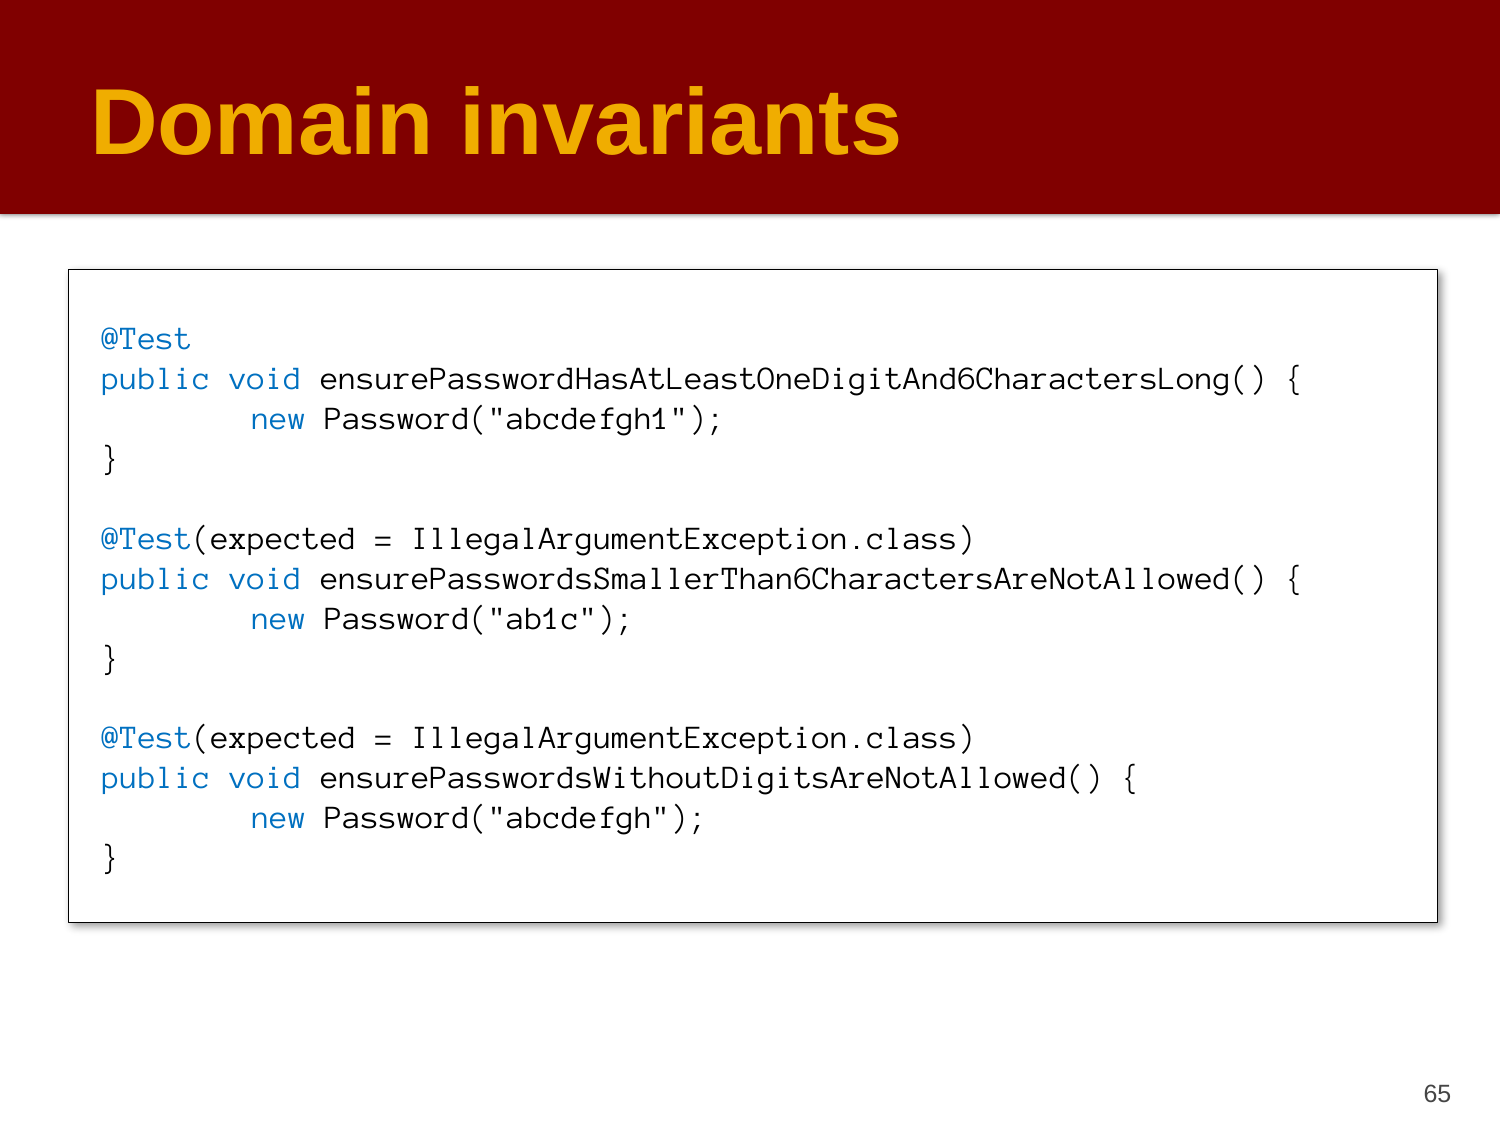

# Domain invariants

@Test
public void ensurePasswordHasAtLeastOneDigitAnd6CharactersLong() {
	new Password("abcdefgh1");
}

@Test(expected = IllegalArgumentException.class)
public void ensurePasswordsSmallerThan6CharactersAreNotAllowed() {
	new Password("ab1c");
}

@Test(expected = IllegalArgumentException.class)
public void ensurePasswordsWithoutDigitsAreNotAllowed() {
	new Password("abcdefgh");
}

65